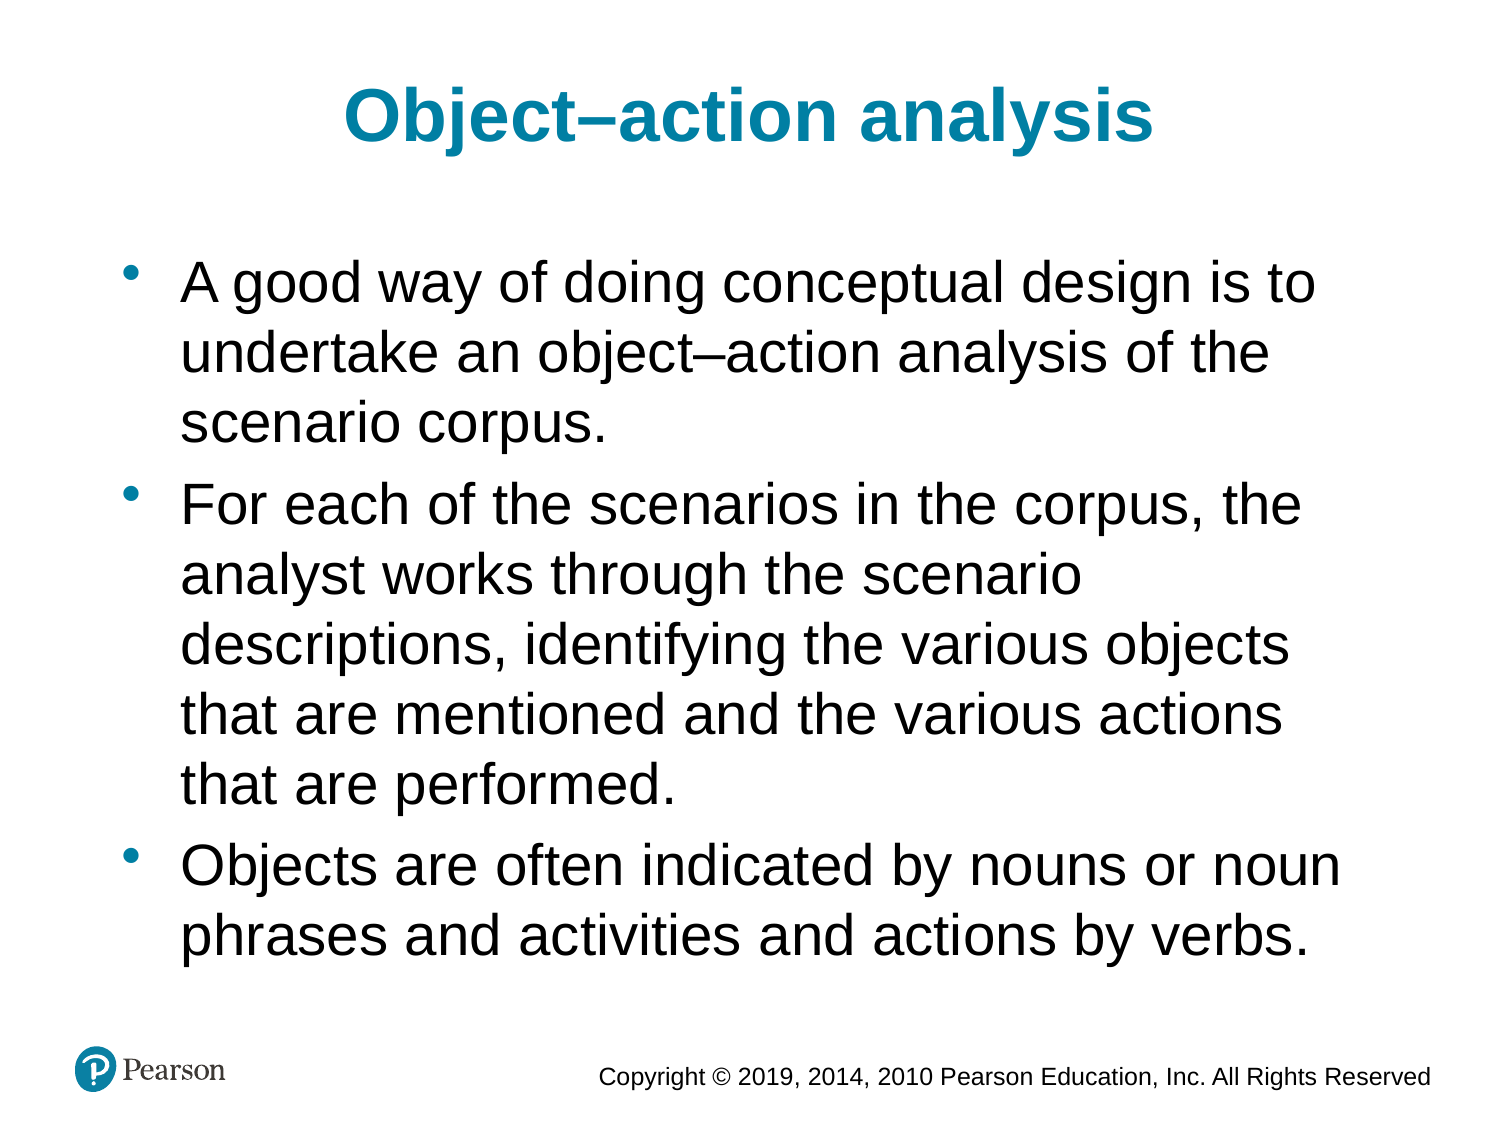

Object–action analysis
A good way of doing conceptual design is to undertake an object–action analysis of the scenario corpus.
For each of the scenarios in the corpus, the analyst works through the scenario descriptions, identifying the various objects that are mentioned and the various actions that are performed.
Objects are often indicated by nouns or noun phrases and activities and actions by verbs.